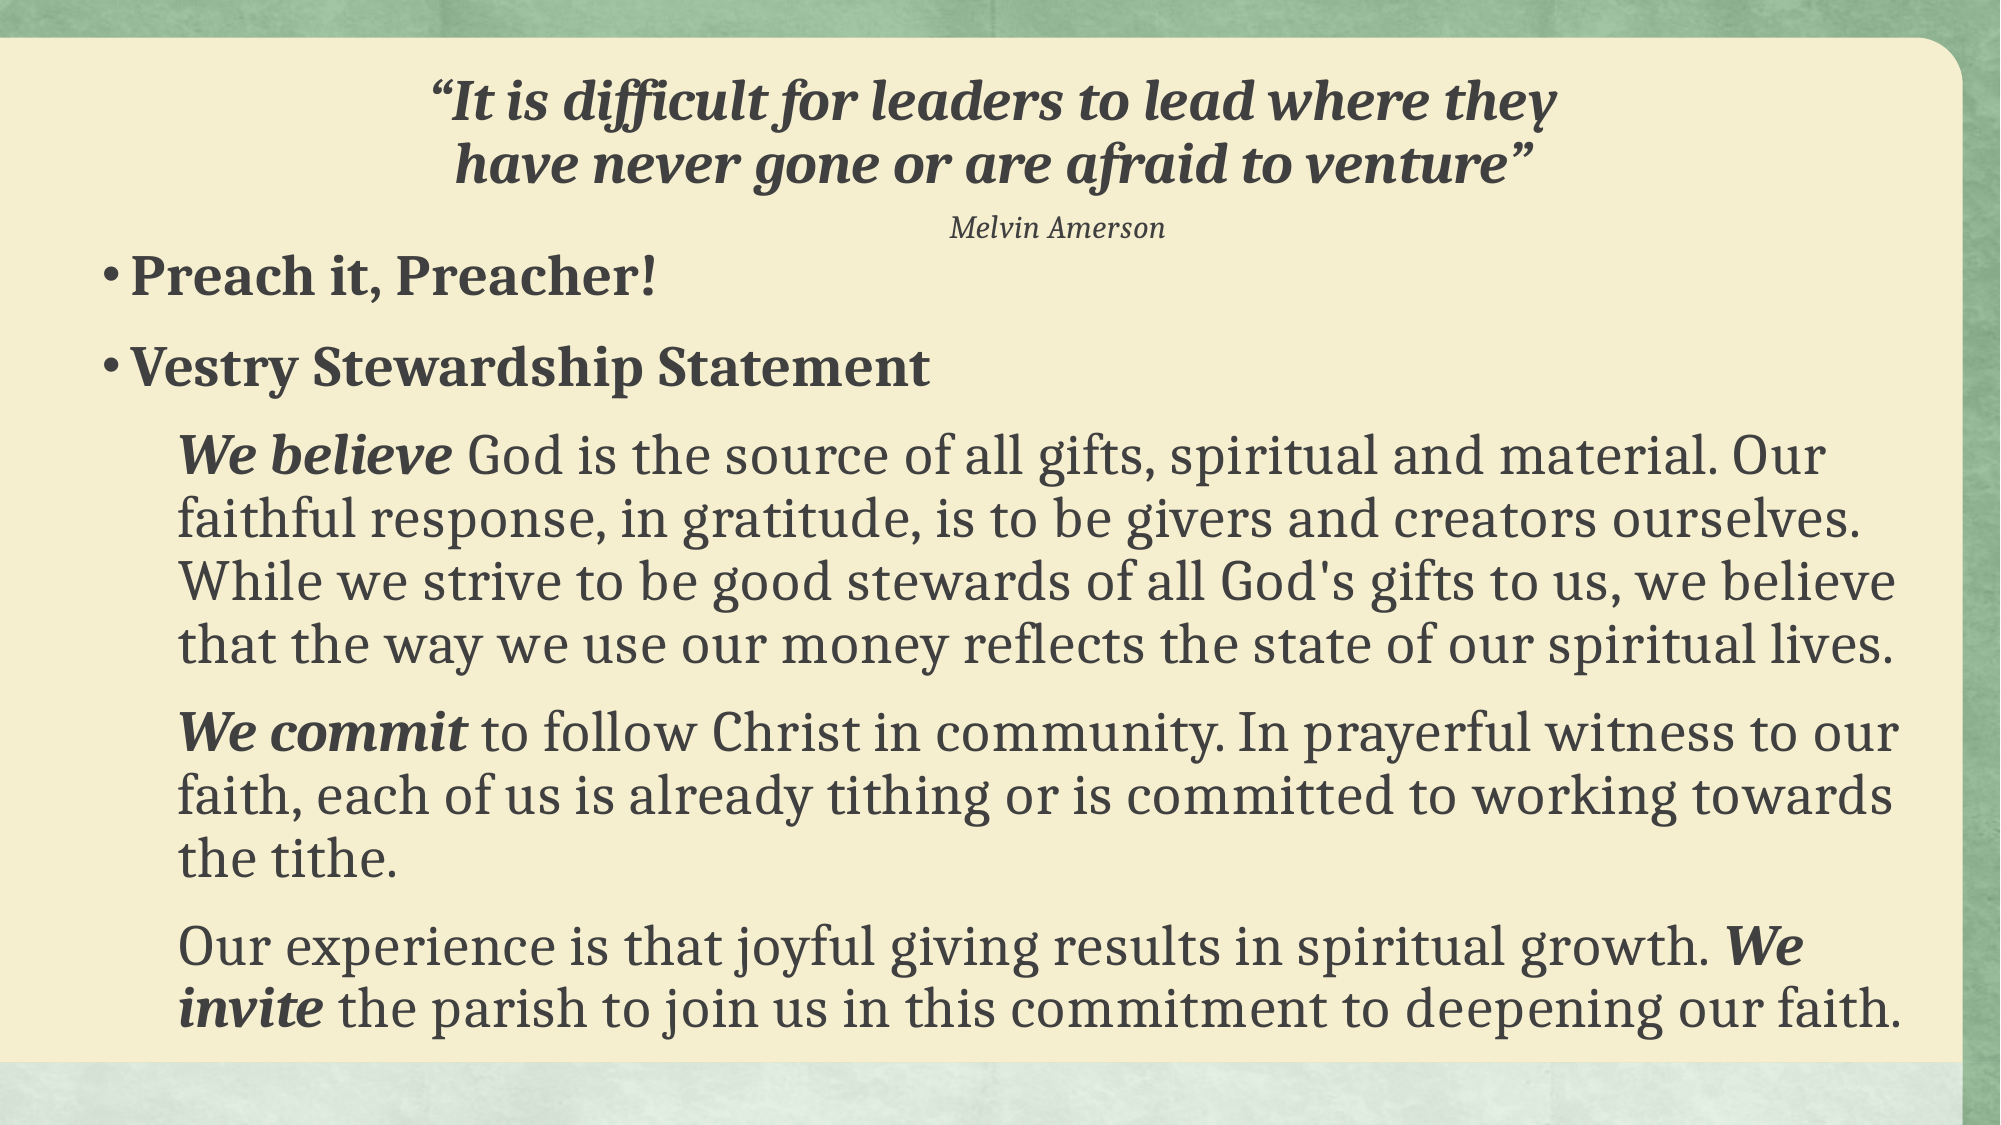

# “It is difficult for leaders to lead where they have never gone or are afraid to venture” Melvin Amerson
Preach it, Preacher!
Vestry Stewardship Statement
We believe God is the source of all gifts, spiritual and material. Our faithful response, in gratitude, is to be givers and creators our­selves. While we strive to be good stewards of all God's gifts to us, we believe that the way we use our money reflects the state of our spiritual lives.
We commit to follow Christ in community. In prayerful witness to our faith, each of us is already tithing or is committed to working towards the tithe.
Our experience is that joyful giving results in spiritual growth. We invite the parish to join us in this commitment to deepening our faith.